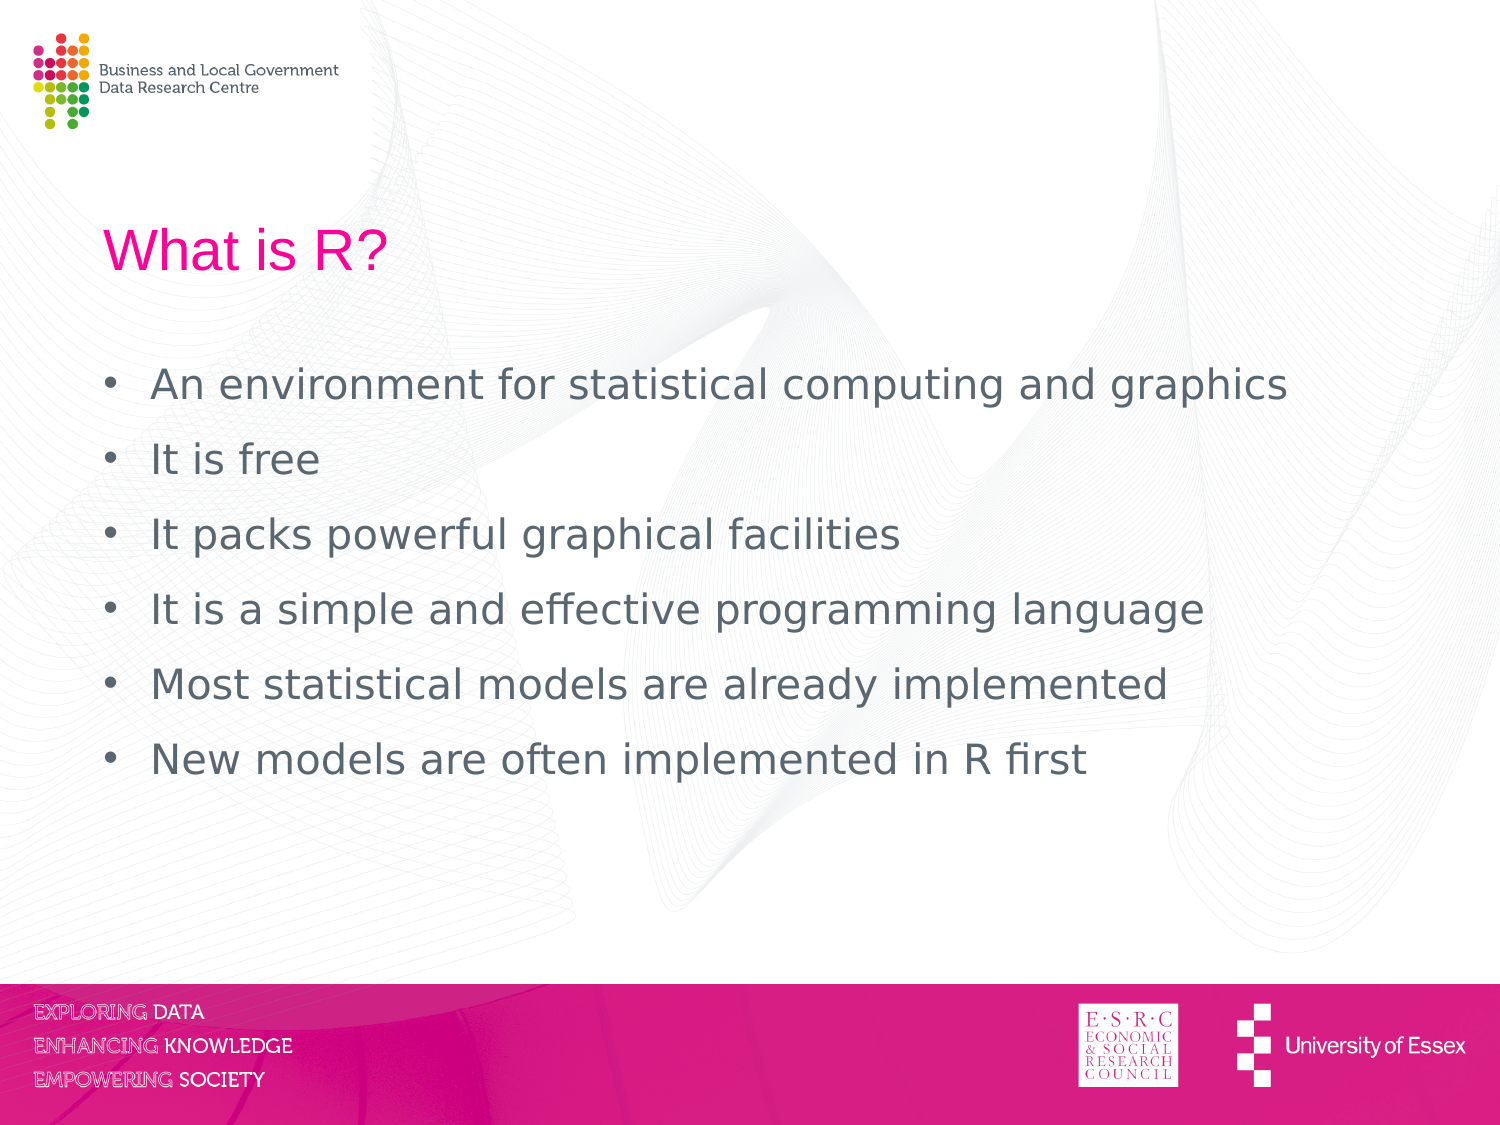

What is R?
An environment for statistical computing and graphics
It is free
It packs powerful graphical facilities
It is a simple and effective programming language
Most statistical models are already implemented
New models are often implemented in R first